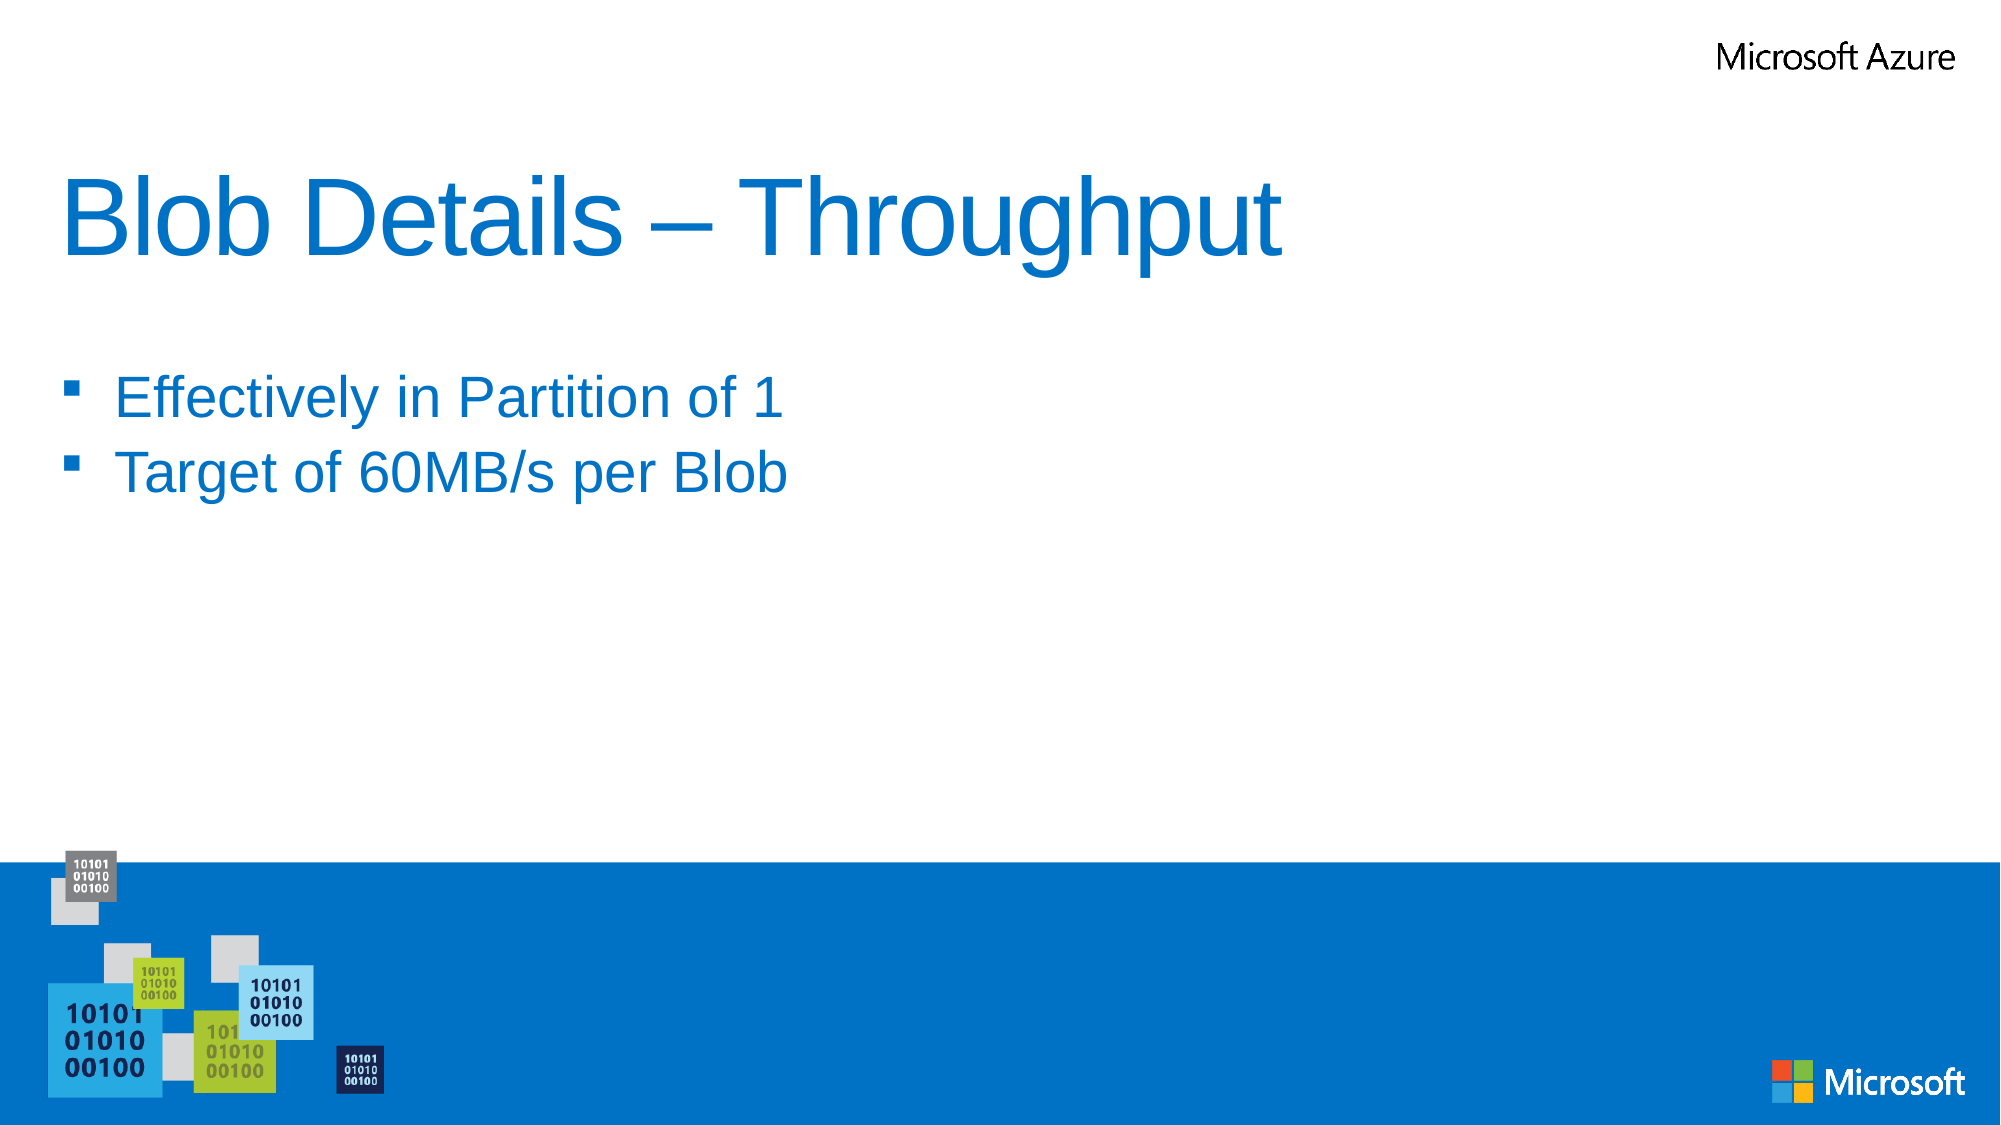

# Blob Details – Throughput
Effectively in Partition of 1
Target of 60MB/s per Blob